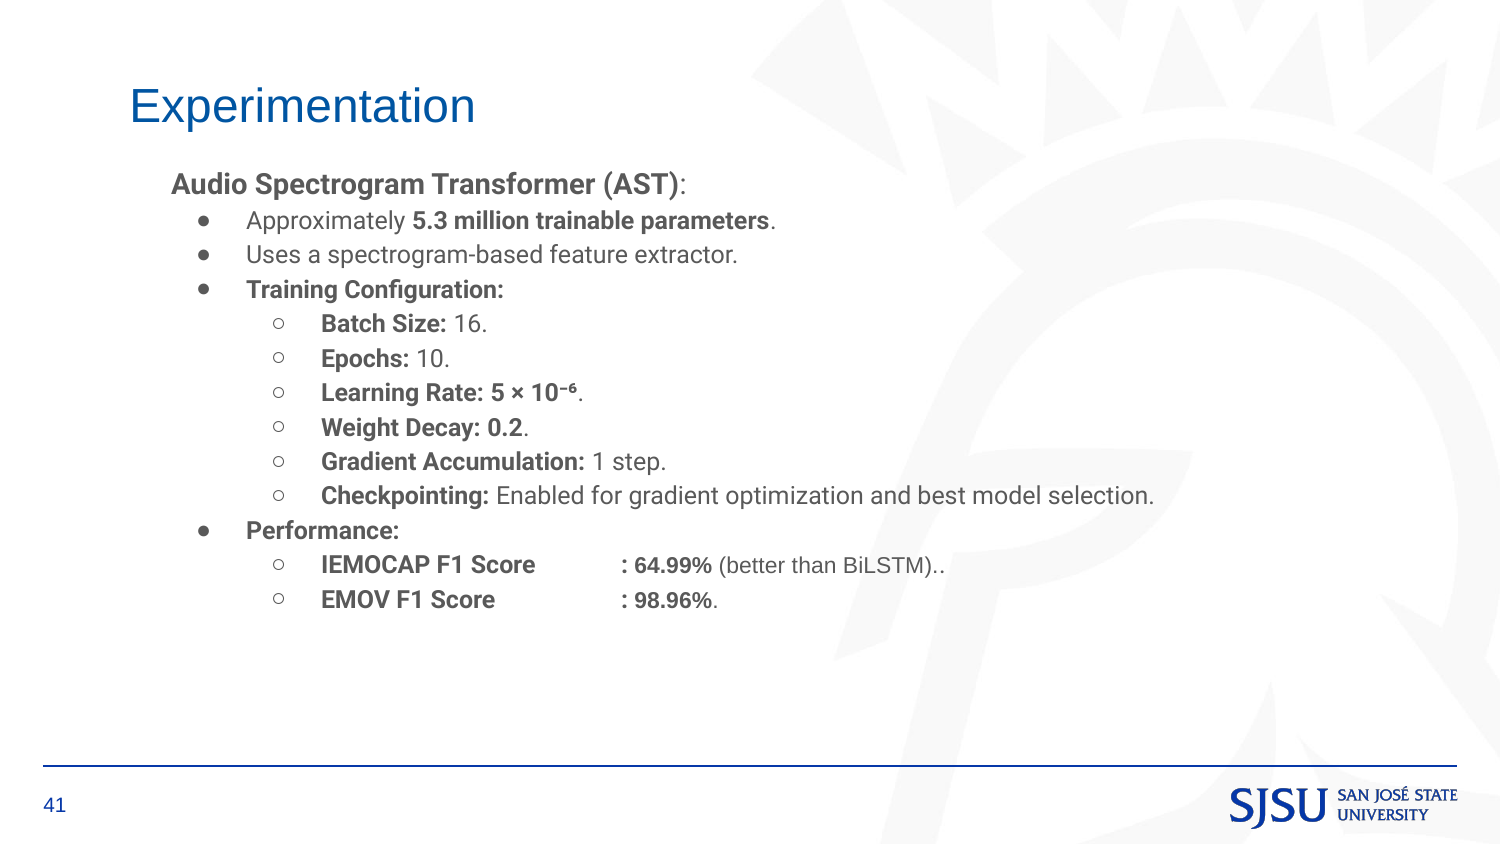

Experimentation
Audio Spectrogram Transformer (AST):
Approximately 5.3 million trainable parameters.
Uses a spectrogram-based feature extractor.
Training Configuration:
Batch Size: 16.
Epochs: 10.
Learning Rate: 5 × 10⁻⁶.
Weight Decay: 0.2.
Gradient Accumulation: 1 step.
Checkpointing: Enabled for gradient optimization and best model selection.
Performance:
IEMOCAP F1 Score	: 64.99% (better than BiLSTM)..
EMOV F1 Score	: 98.96%.

41